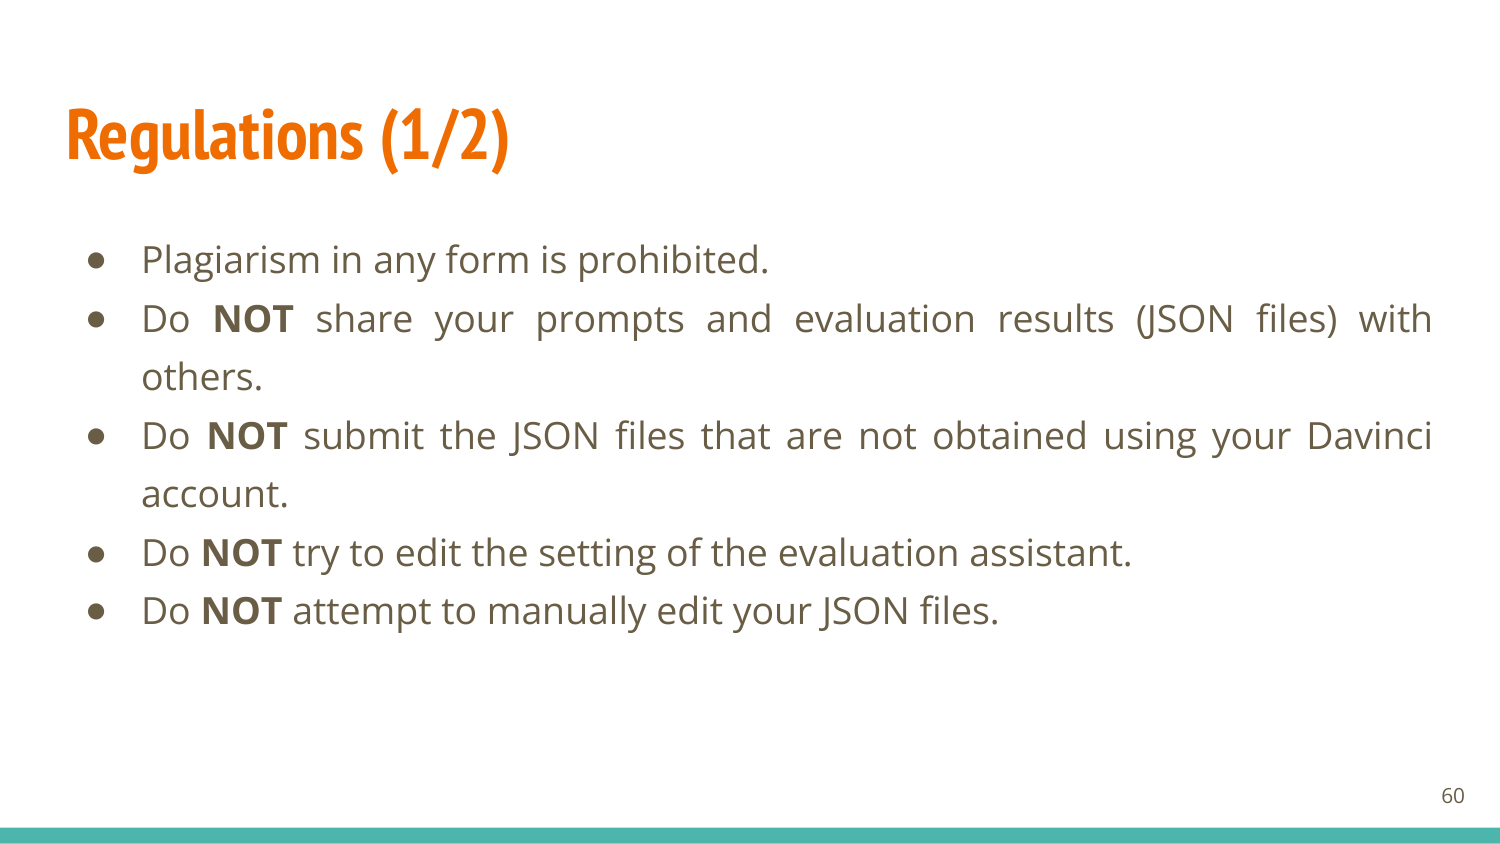

# Regulations (1/2)
Plagiarism in any form is prohibited.
Do NOT share your prompts and evaluation results (JSON files) with others.
Do NOT submit the JSON files that are not obtained using your Davinci account.
Do NOT try to edit the setting of the evaluation assistant.
Do NOT attempt to manually edit your JSON files.
60